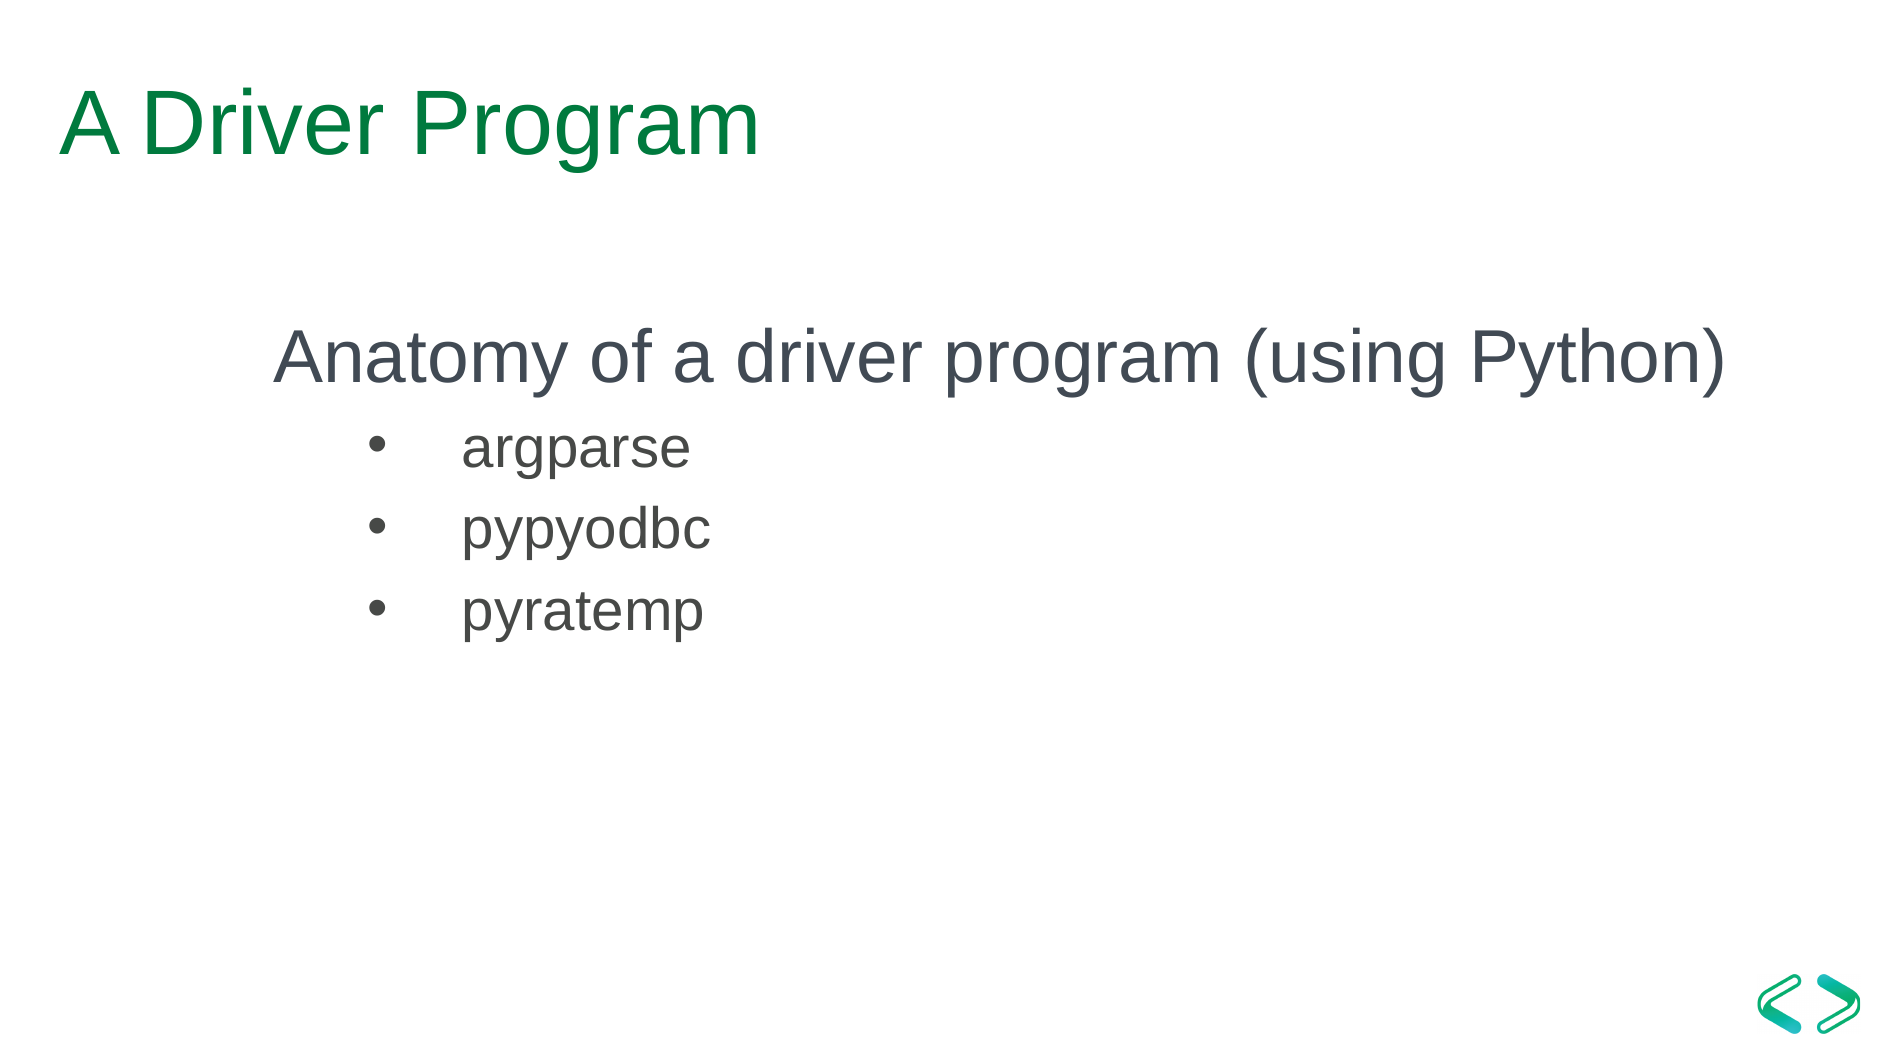

# A Driver Program
Anatomy of a driver program (using Python)
argparse
pypyodbc
pyratemp